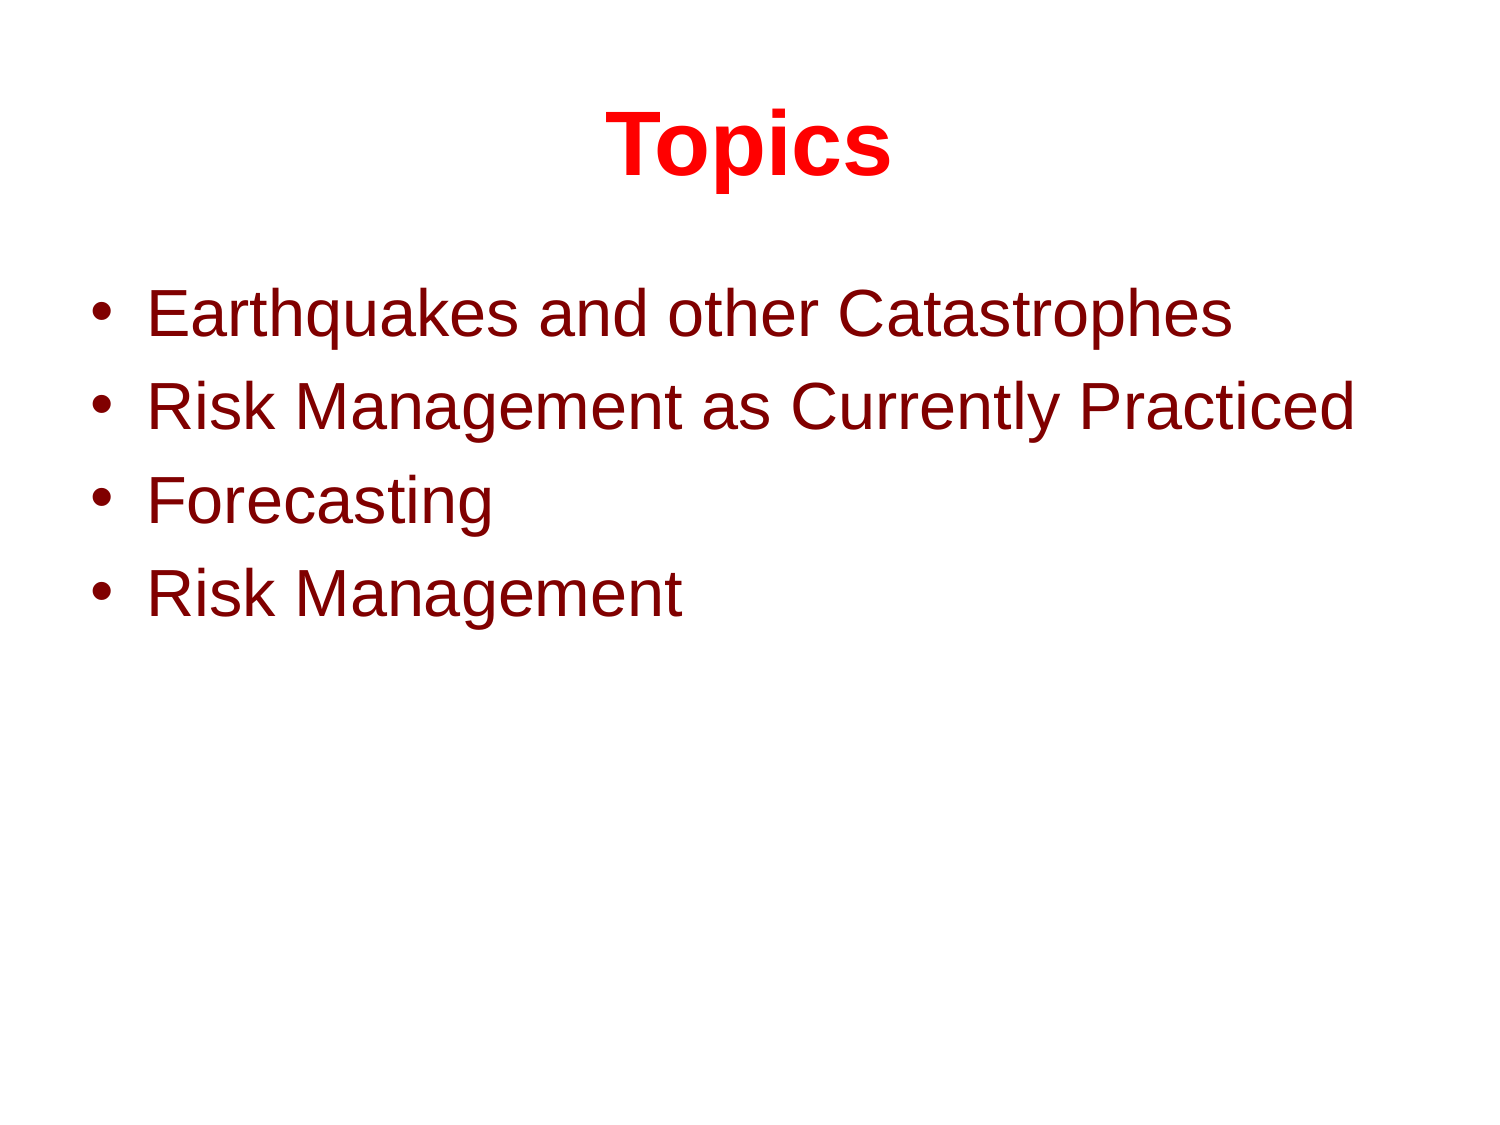

# Topics
Earthquakes and other Catastrophes
Risk Management as Currently Practiced
Forecasting
Risk Management